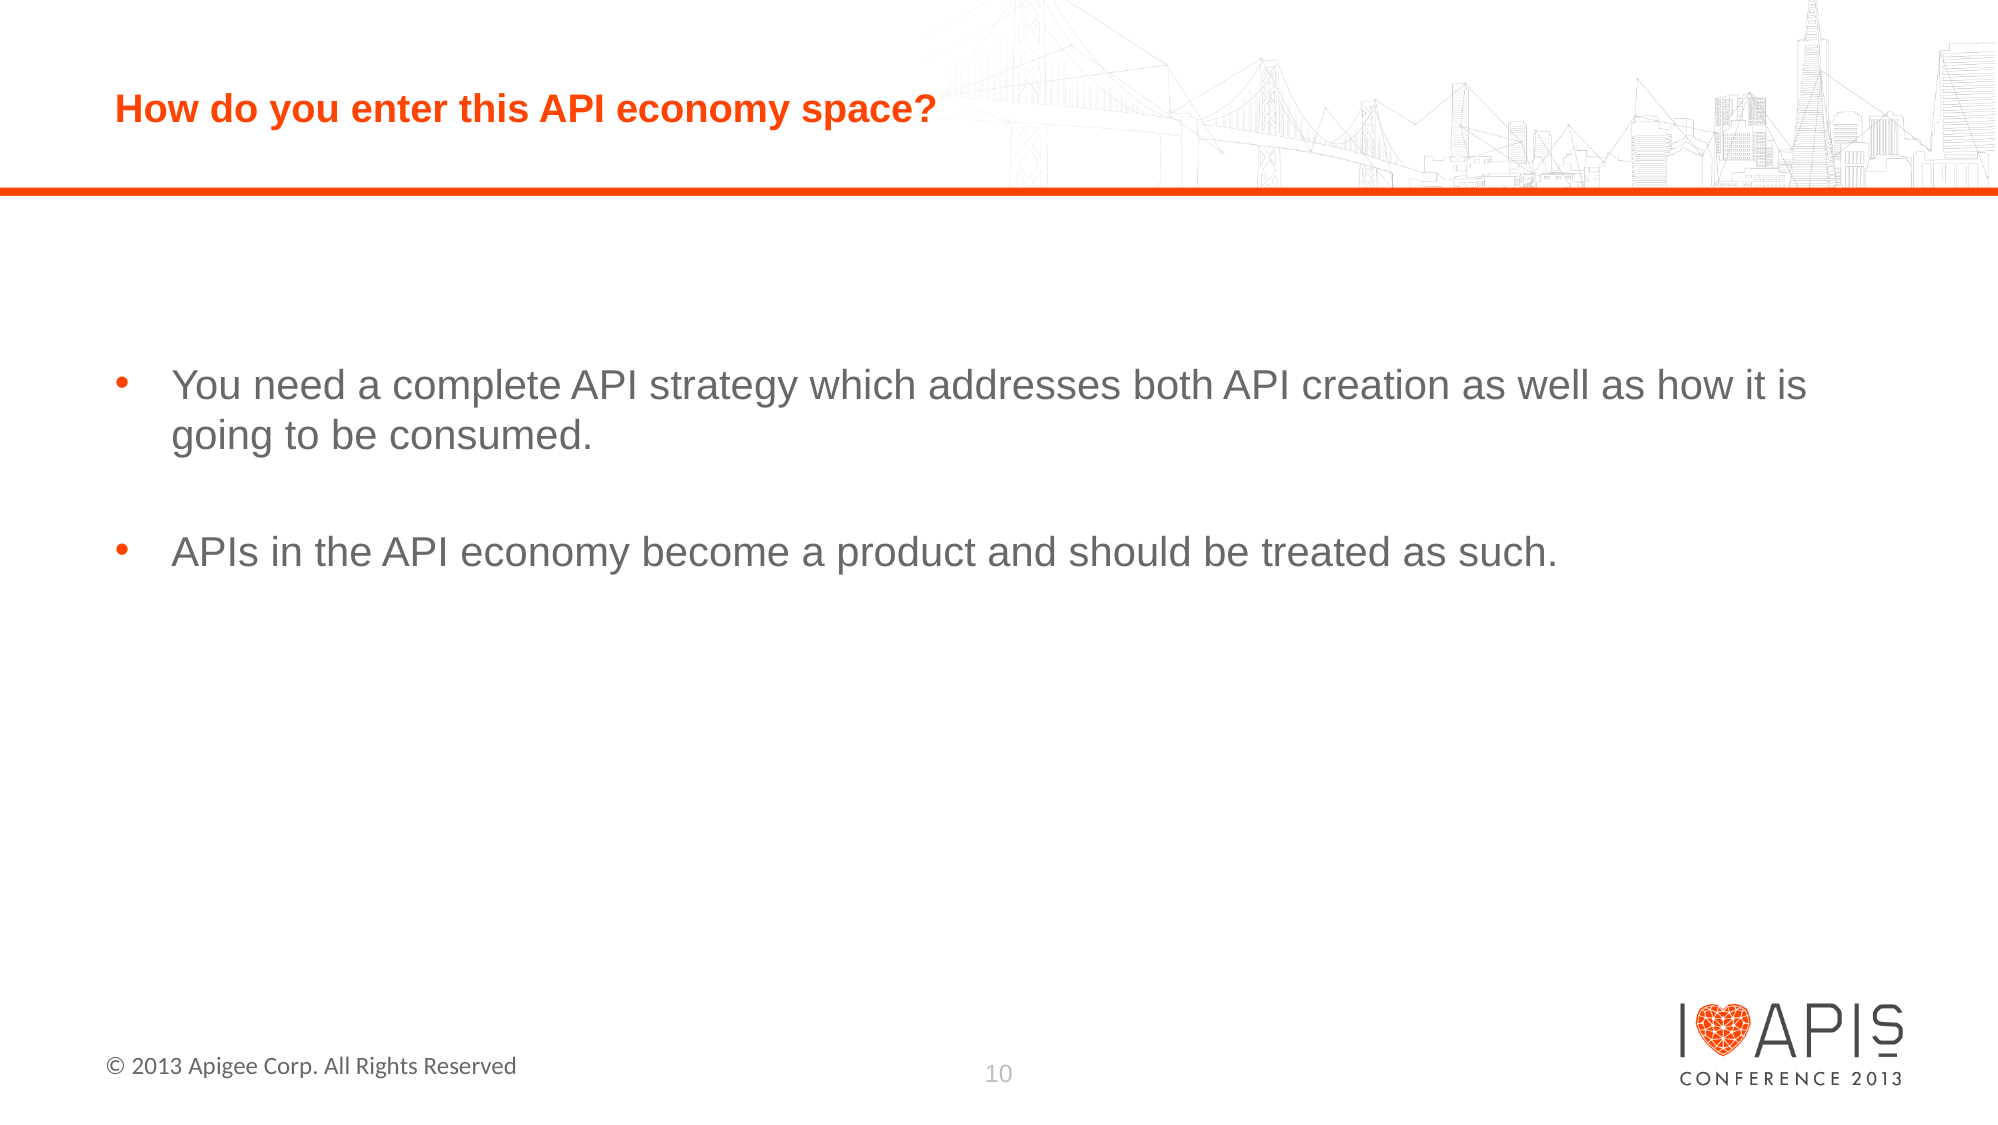

# How do you enter this API economy space?

You need a complete API strategy which addresses both API creation as well as how it is going to be consumed.

APIs in the API economy become a product and should be treated as such.

10